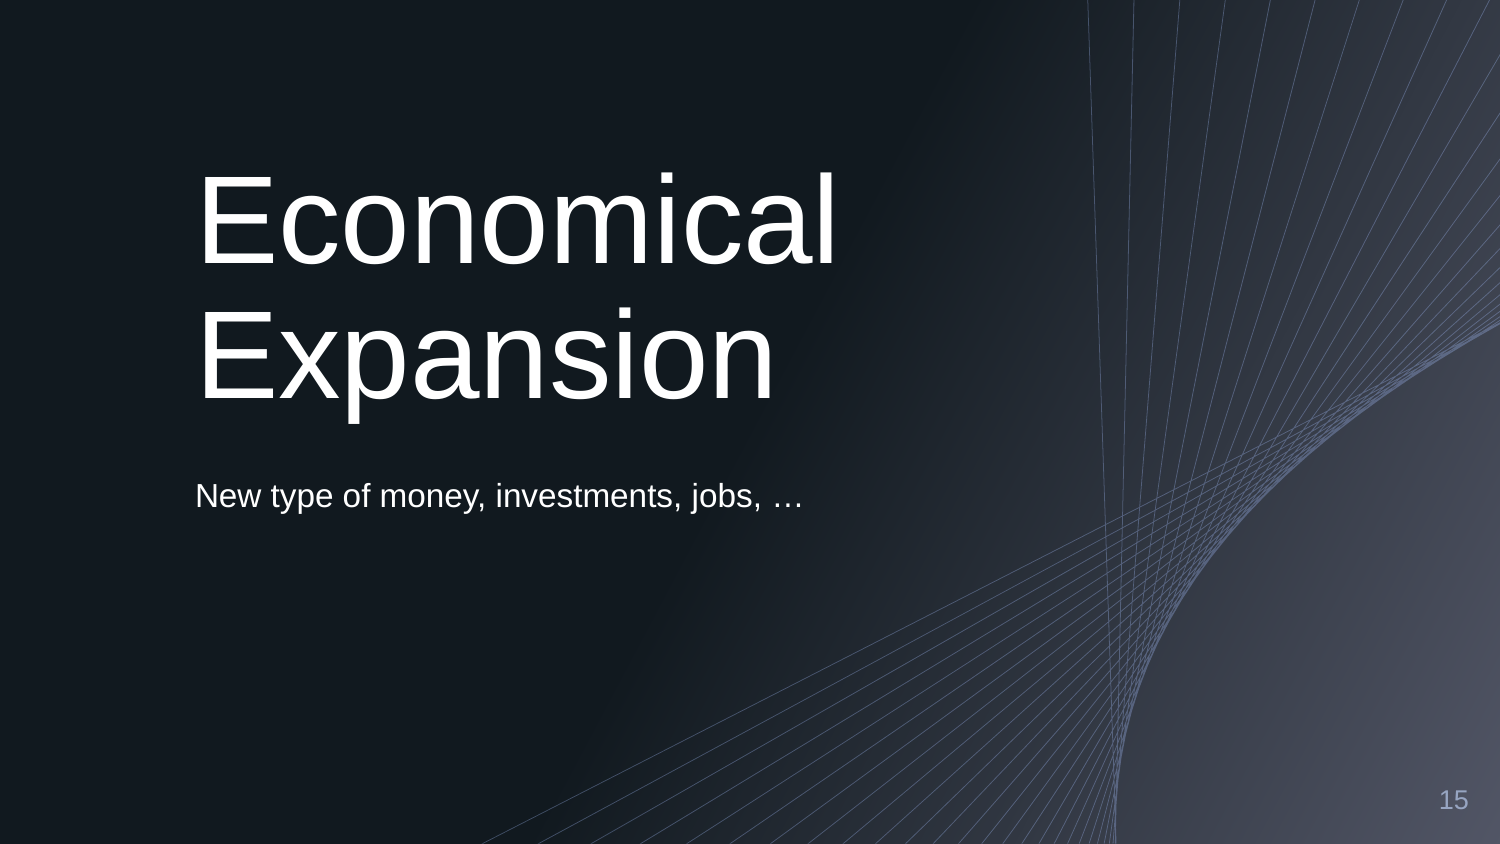

# Economical Expansion
New type of money, investments, jobs, …
15